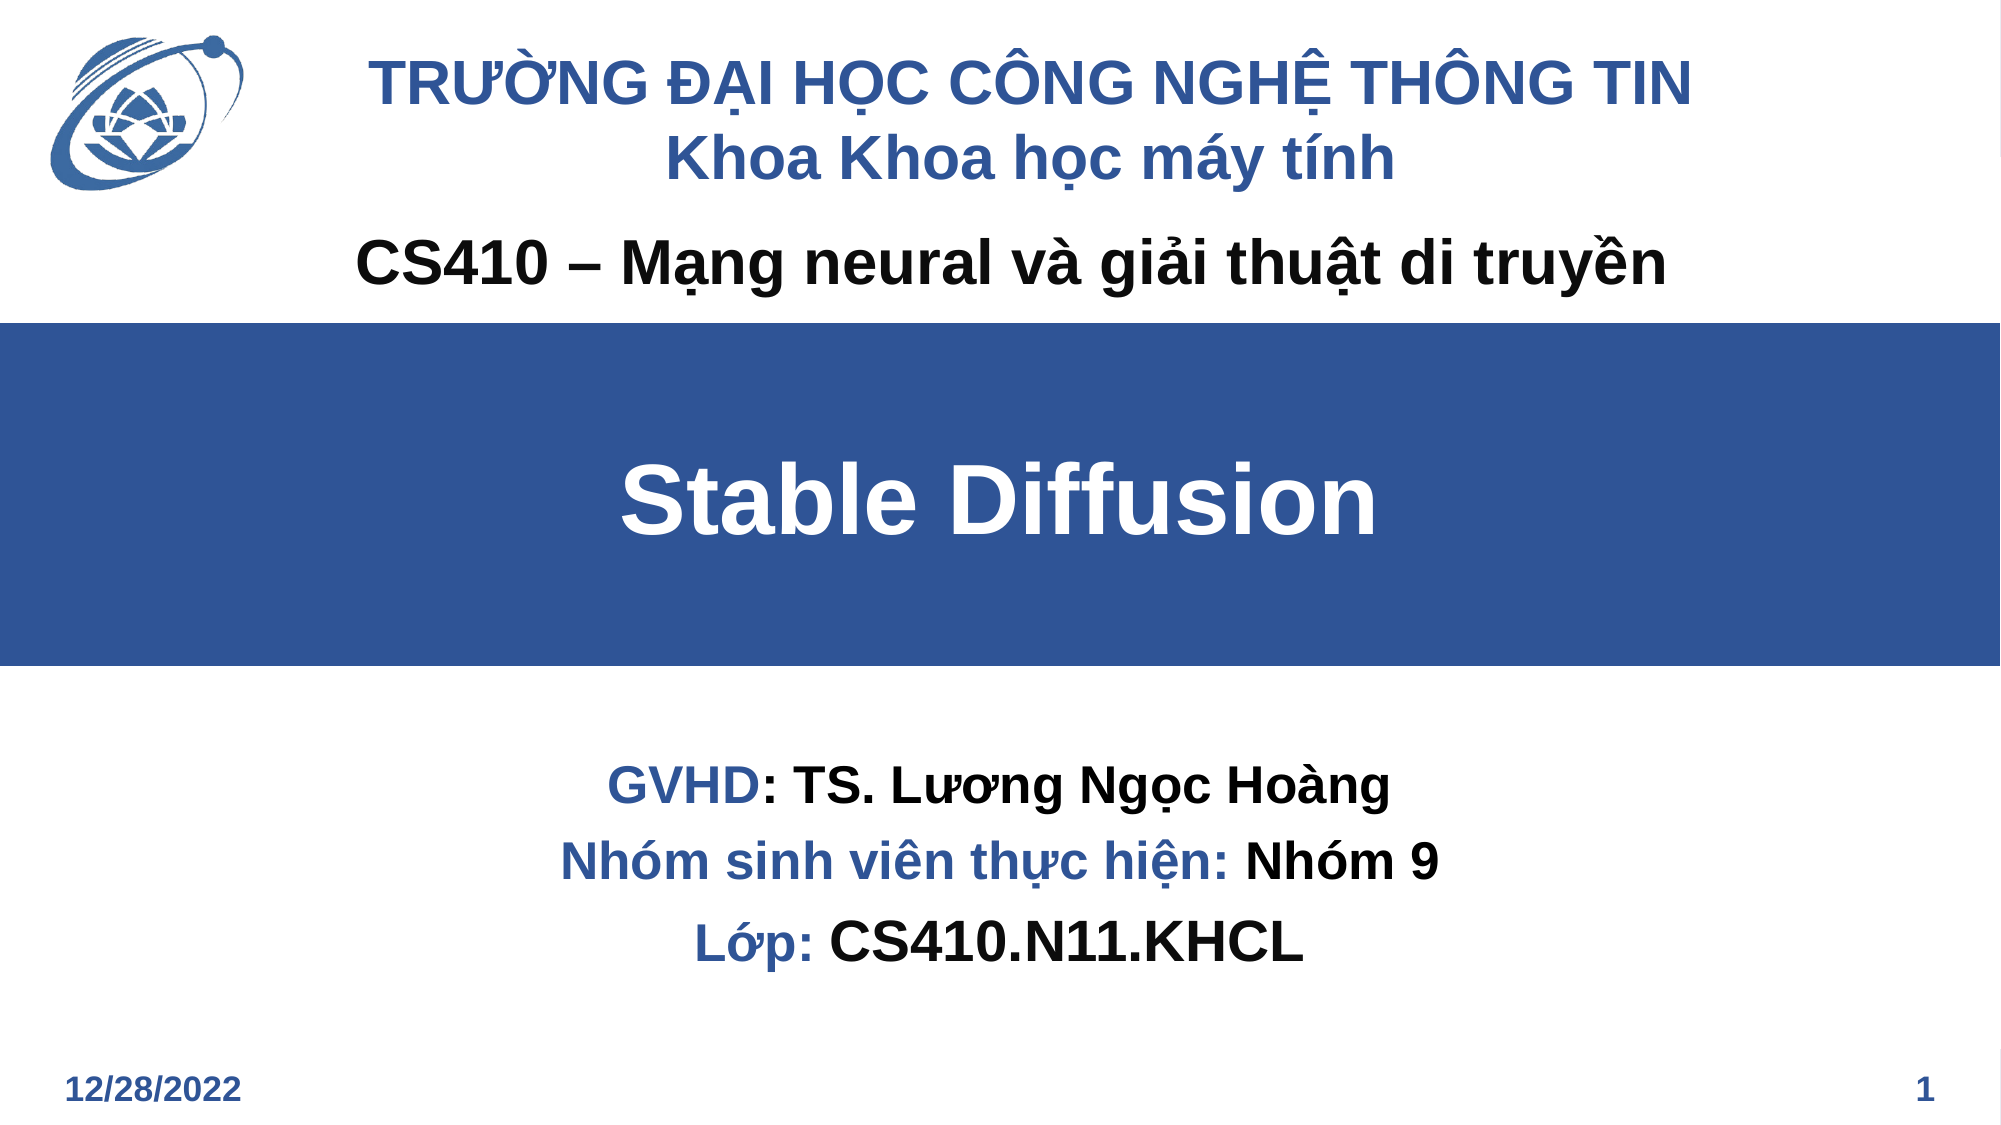

CS410 – Mạng neural và giải thuật di truyền
# Stable Diffusion
GVHD: TS. Lương Ngọc Hoàng
Nhóm sinh viên thực hiện: Nhóm 9
Lớp: CS410.N11.KHCL
12/28/2022
1